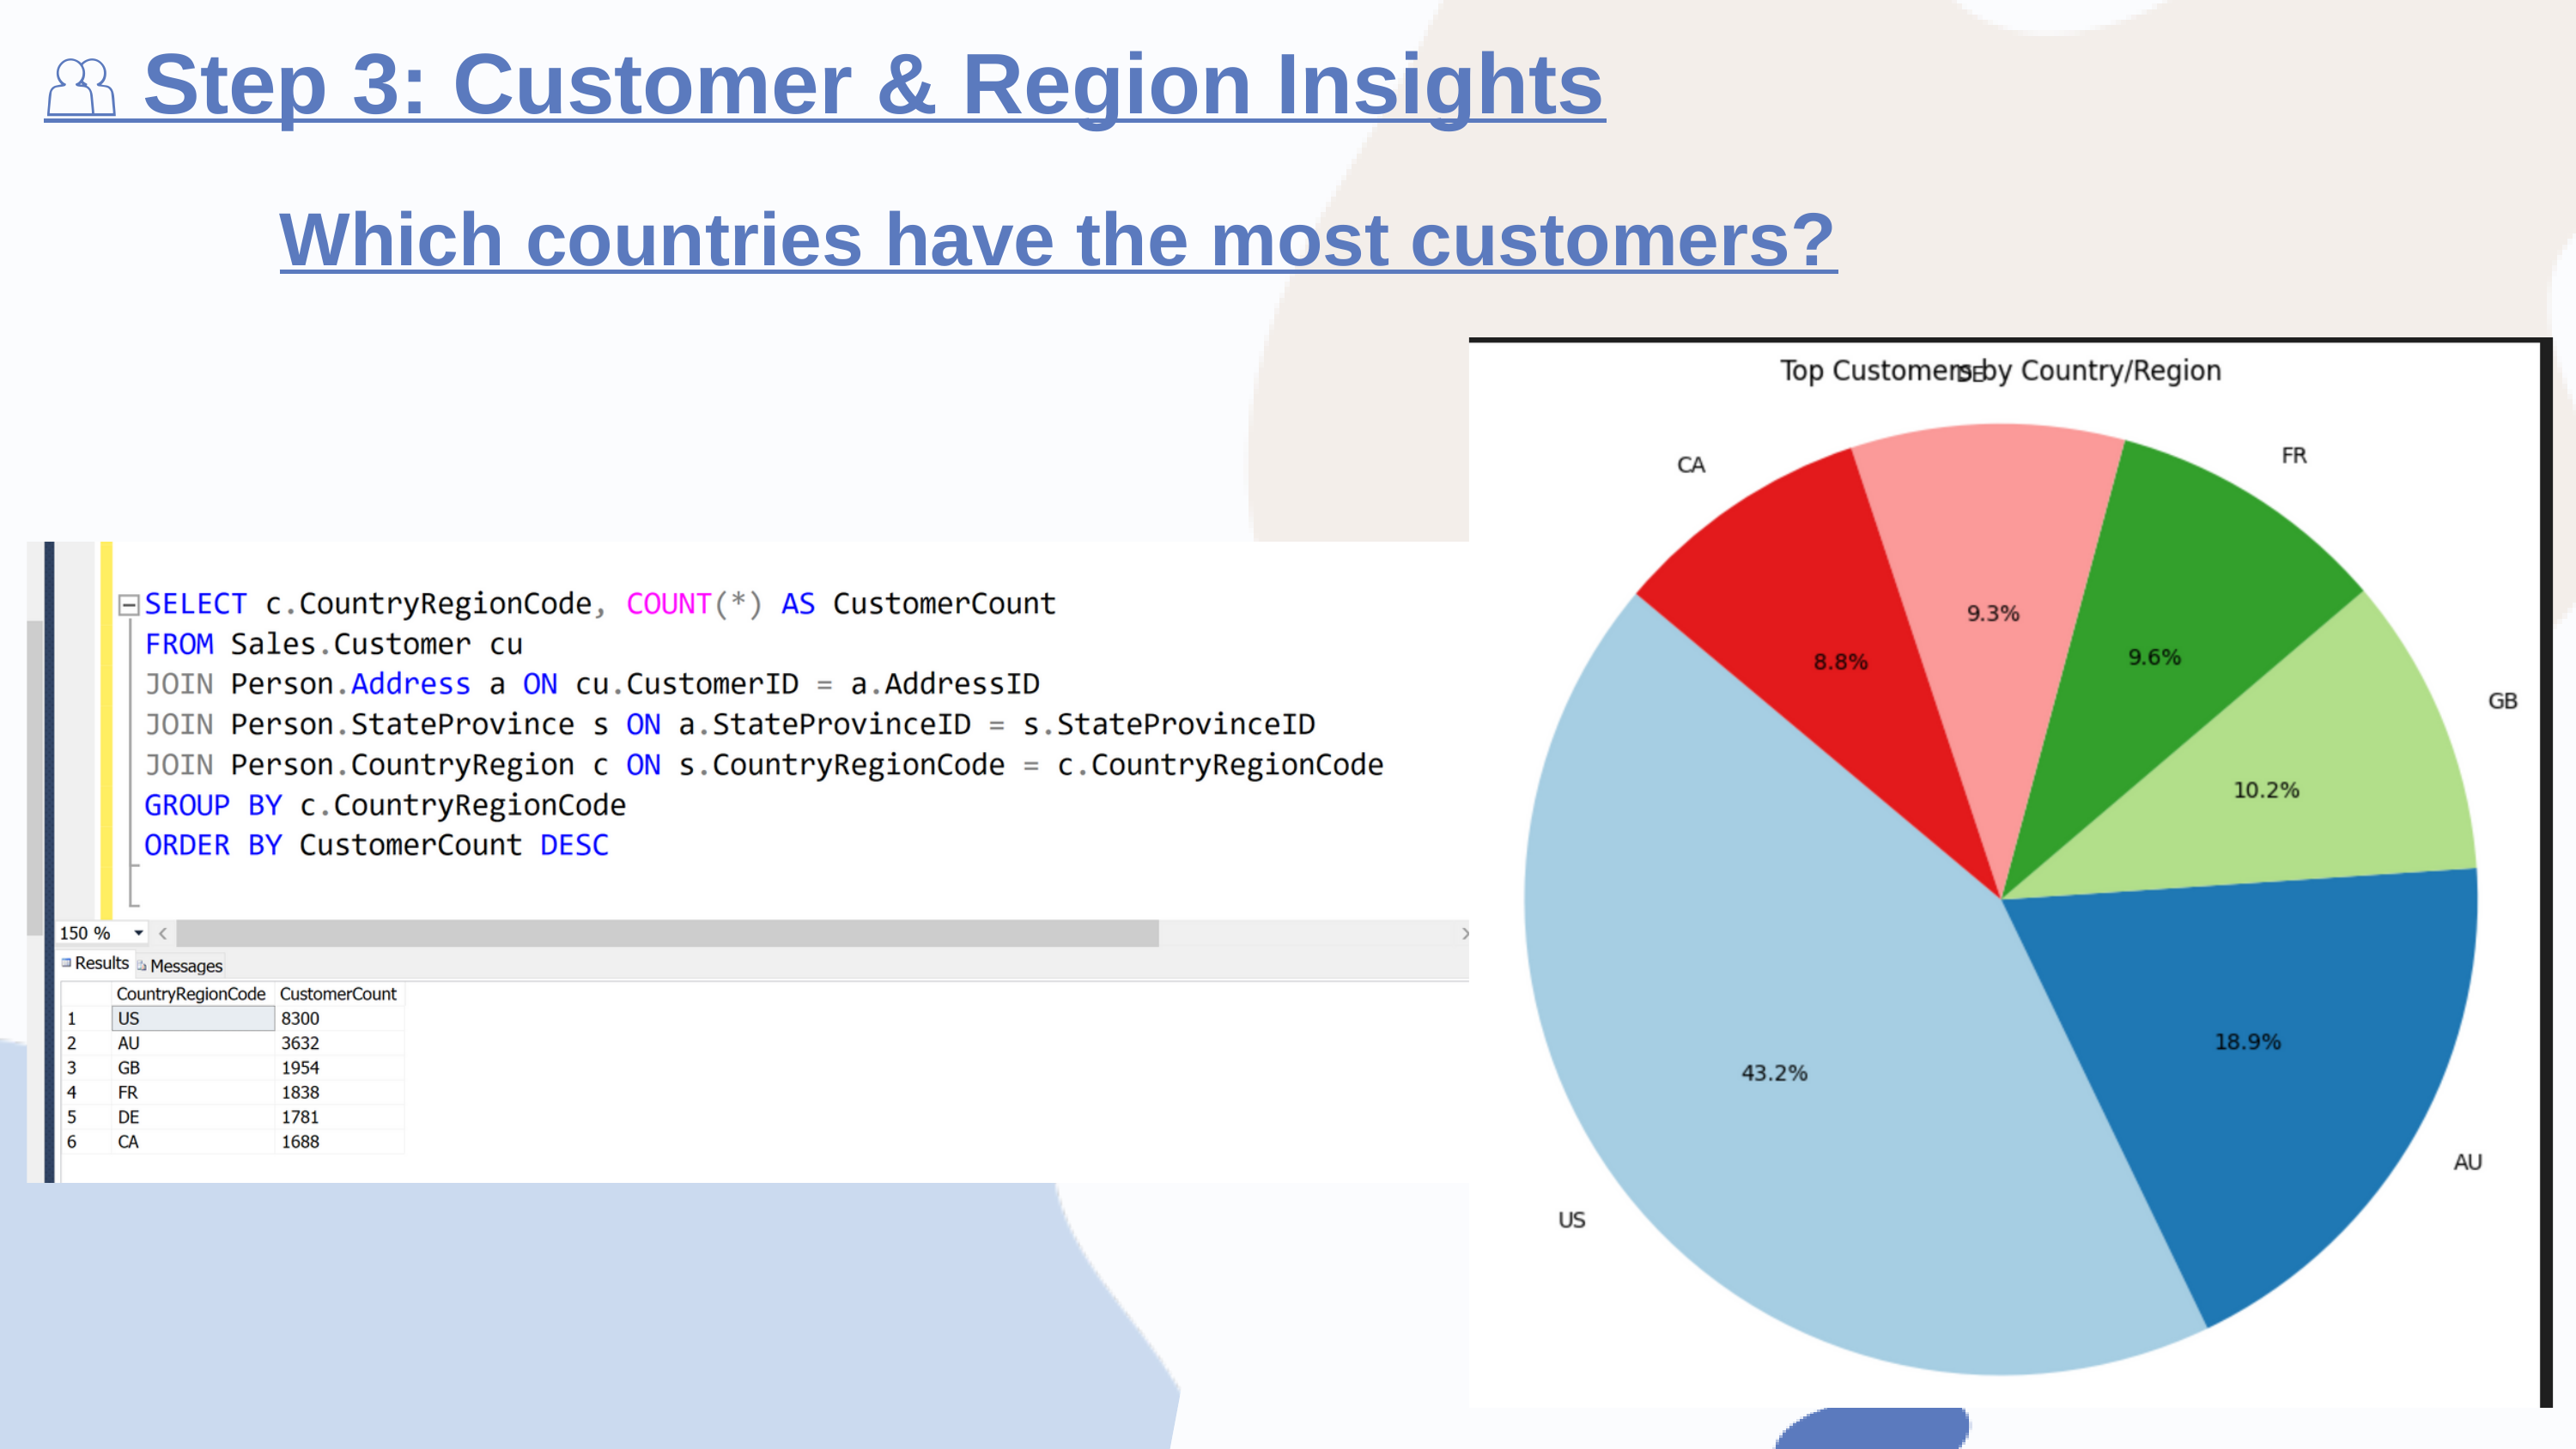

👥 Step 3: Customer & Region Insights
Which countries have the most customers?